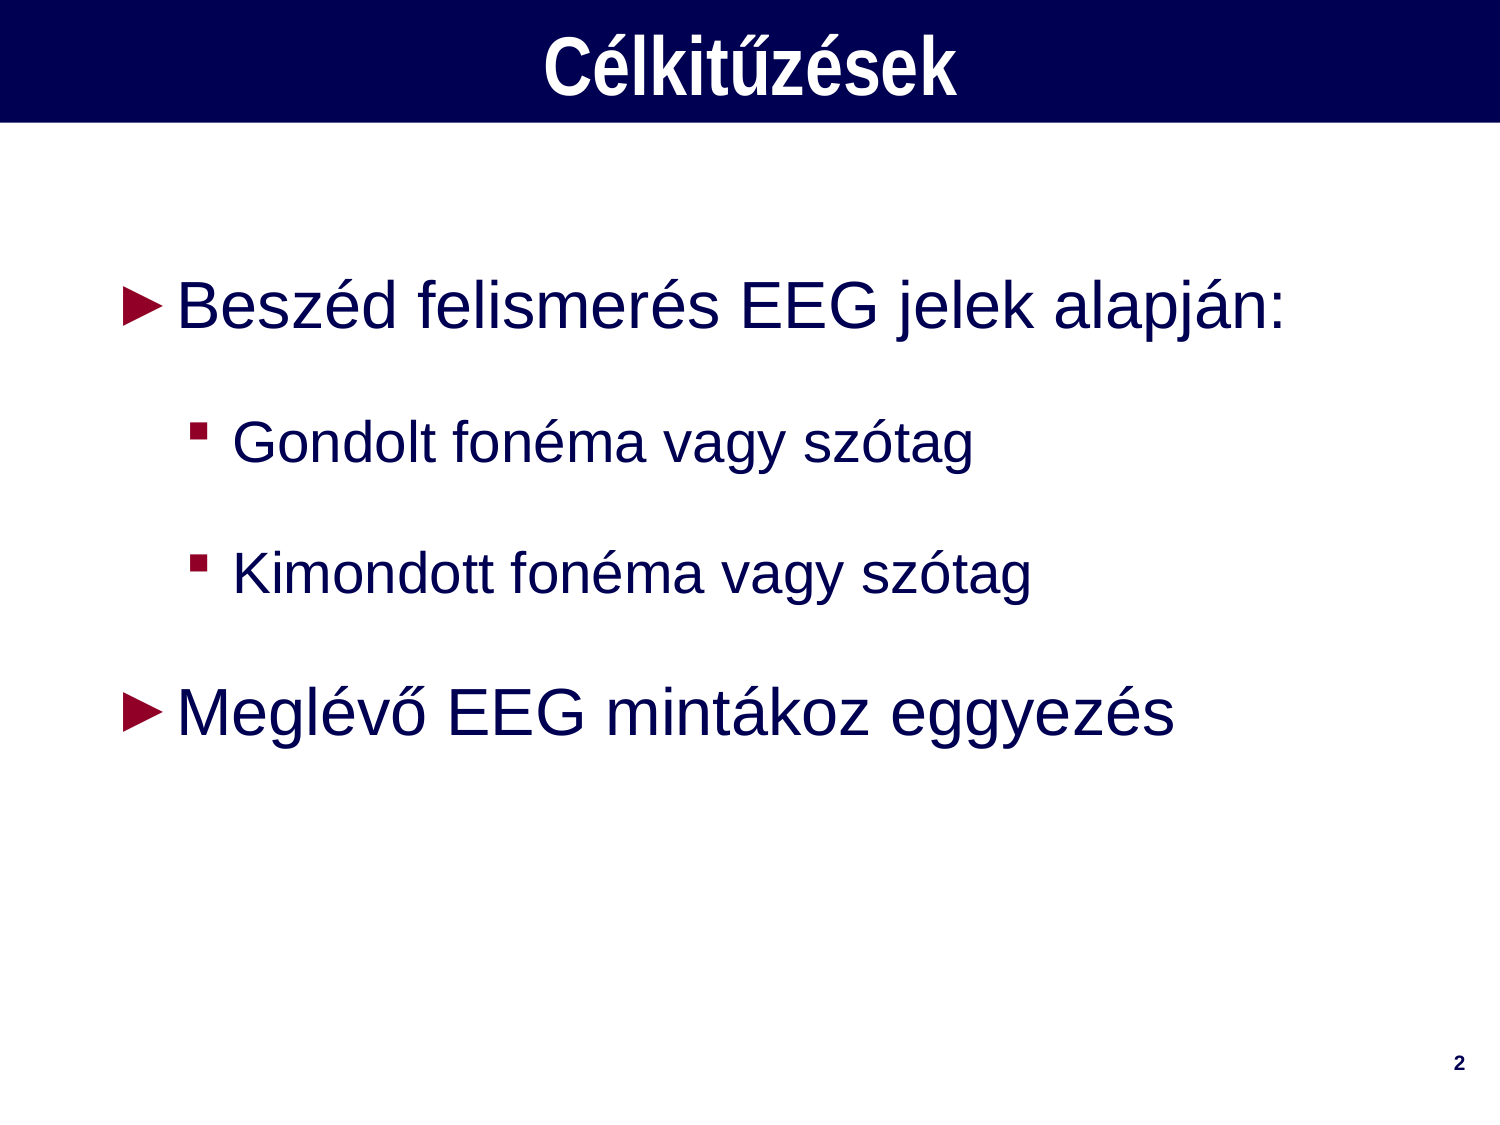

# Célkitűzések
Beszéd felismerés EEG jelek alapján:
Gondolt fonéma vagy szótag
Kimondott fonéma vagy szótag
Meglévő EEG mintákoz eggyezés

2